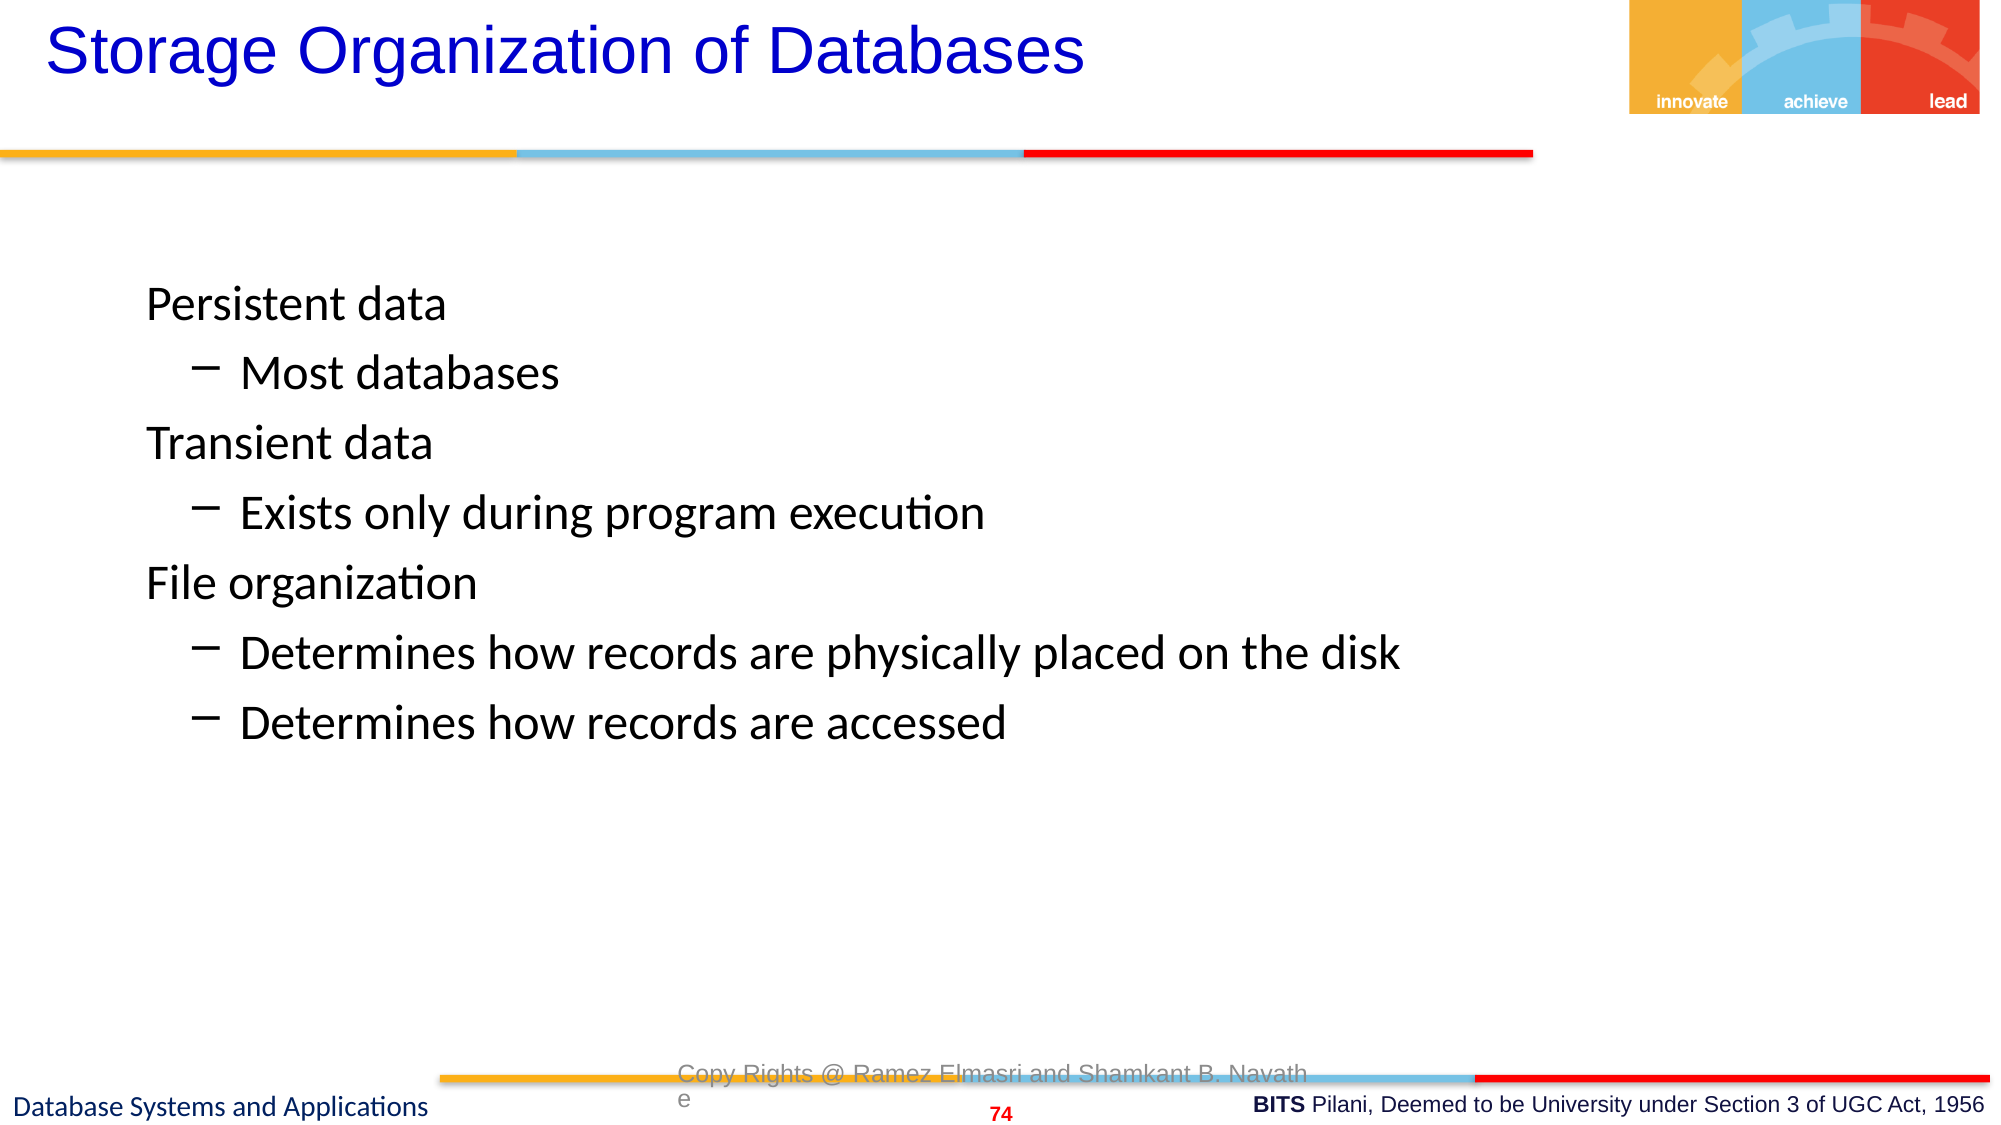

# Storage Organization of Databases
Persistent data
Most databases
Transient data
Exists only during program execution
File organization
Determines how records are physically placed on the disk
Determines how records are accessed
Copy Rights @ Ramez Elmasri and Shamkant B. Navathe